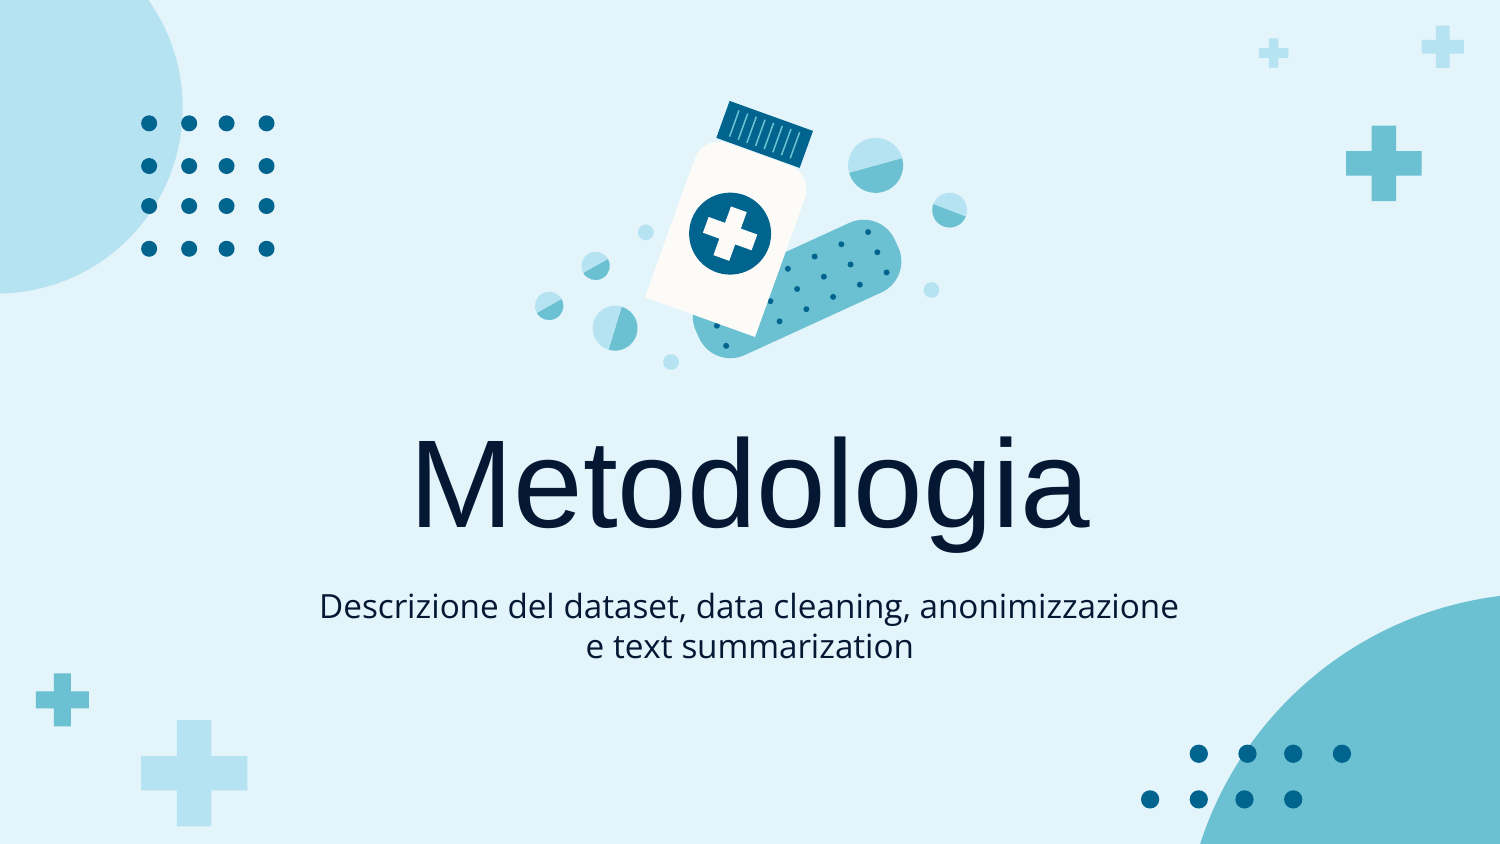

# Metodologia
Descrizione del dataset, data cleaning, anonimizzazione e text summarization